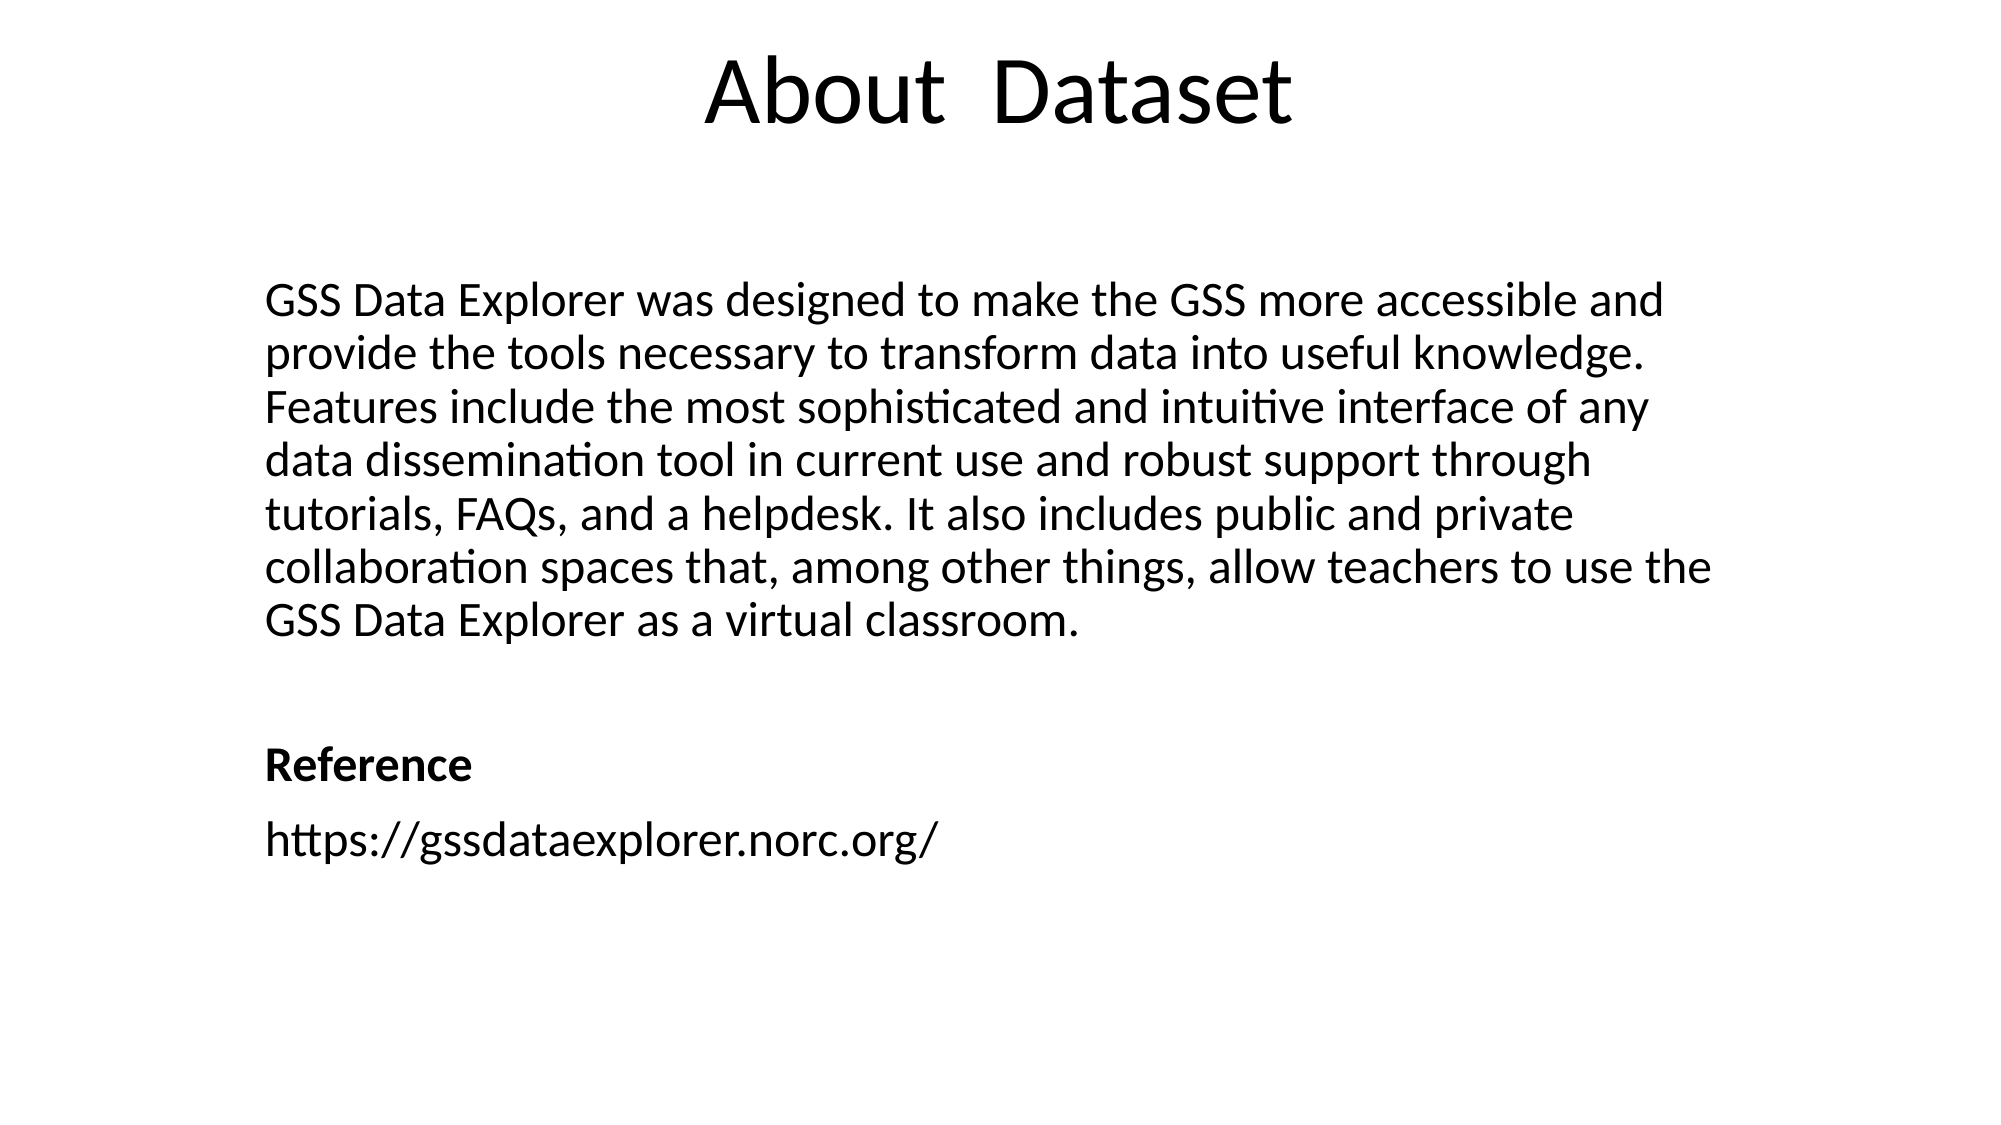

# About  Dataset

GSS Data Explorer was designed to make the GSS more accessible and provide the tools necessary to transform data into useful knowledge. Features include the most sophisticated and intuitive interface of any data dissemination tool in current use and robust support through tutorials, FAQs, and a helpdesk. It also includes public and private collaboration spaces that, among other things, allow teachers to use the GSS Data Explorer as a virtual classroom.

Reference
https://gssdataexplorer.norc.org/